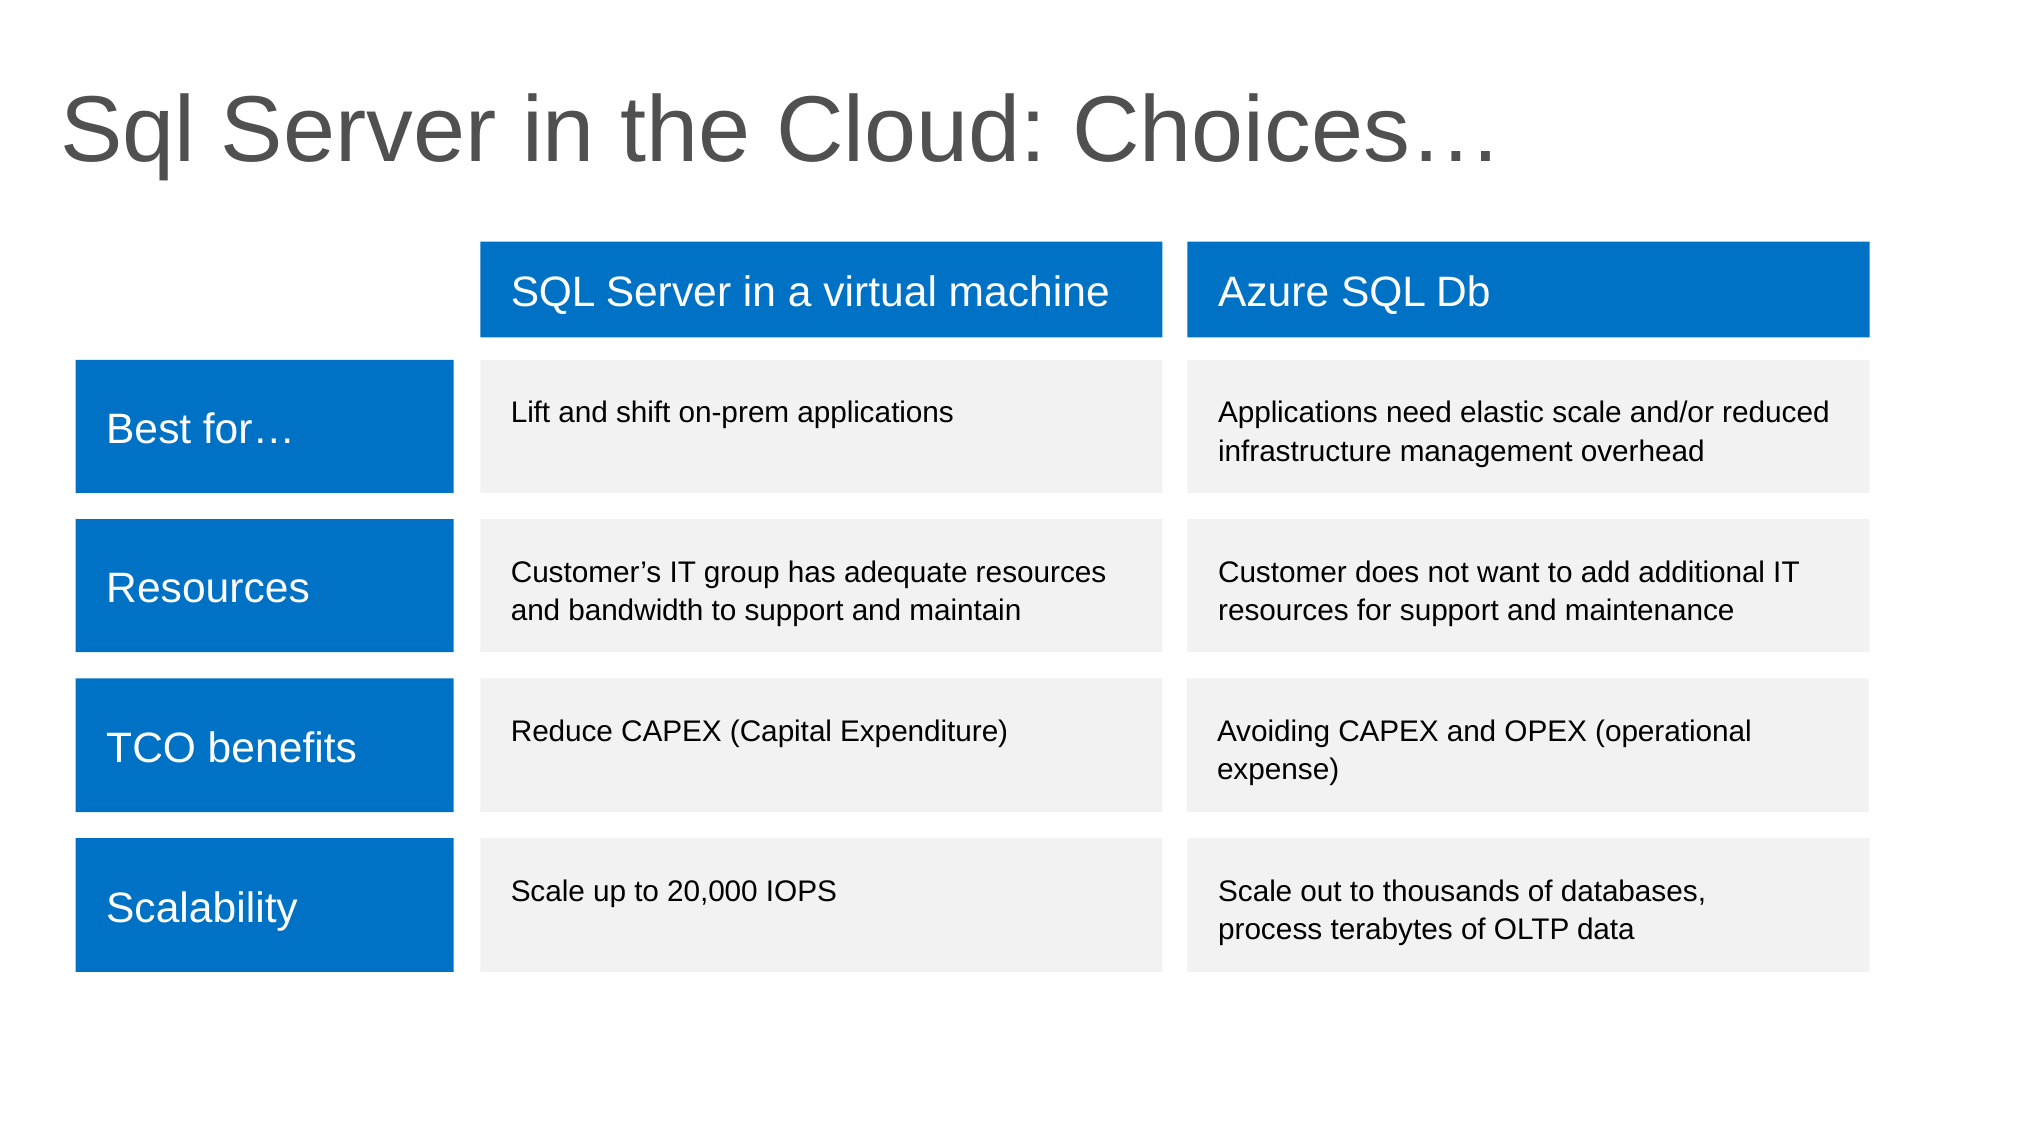

# Sql Server in the Cloud: Choices…
SQL Server in a virtual machine
Azure SQL Db
Best for…
Resources
TCO benefits
Scalability
Applications need elastic scale and/or reduced infrastructure management overhead
Lift and shift on-prem applications

Customer’s IT group has adequate resources and bandwidth to support and maintain
Customer does not want to add additional IT resources for support and maintenance
Reduce CAPEX (Capital Expenditure)
Avoiding CAPEX and OPEX (operational expense)
Scale up to 20,000 IOPS
Scale out to thousands of databases,
process terabytes of OLTP data